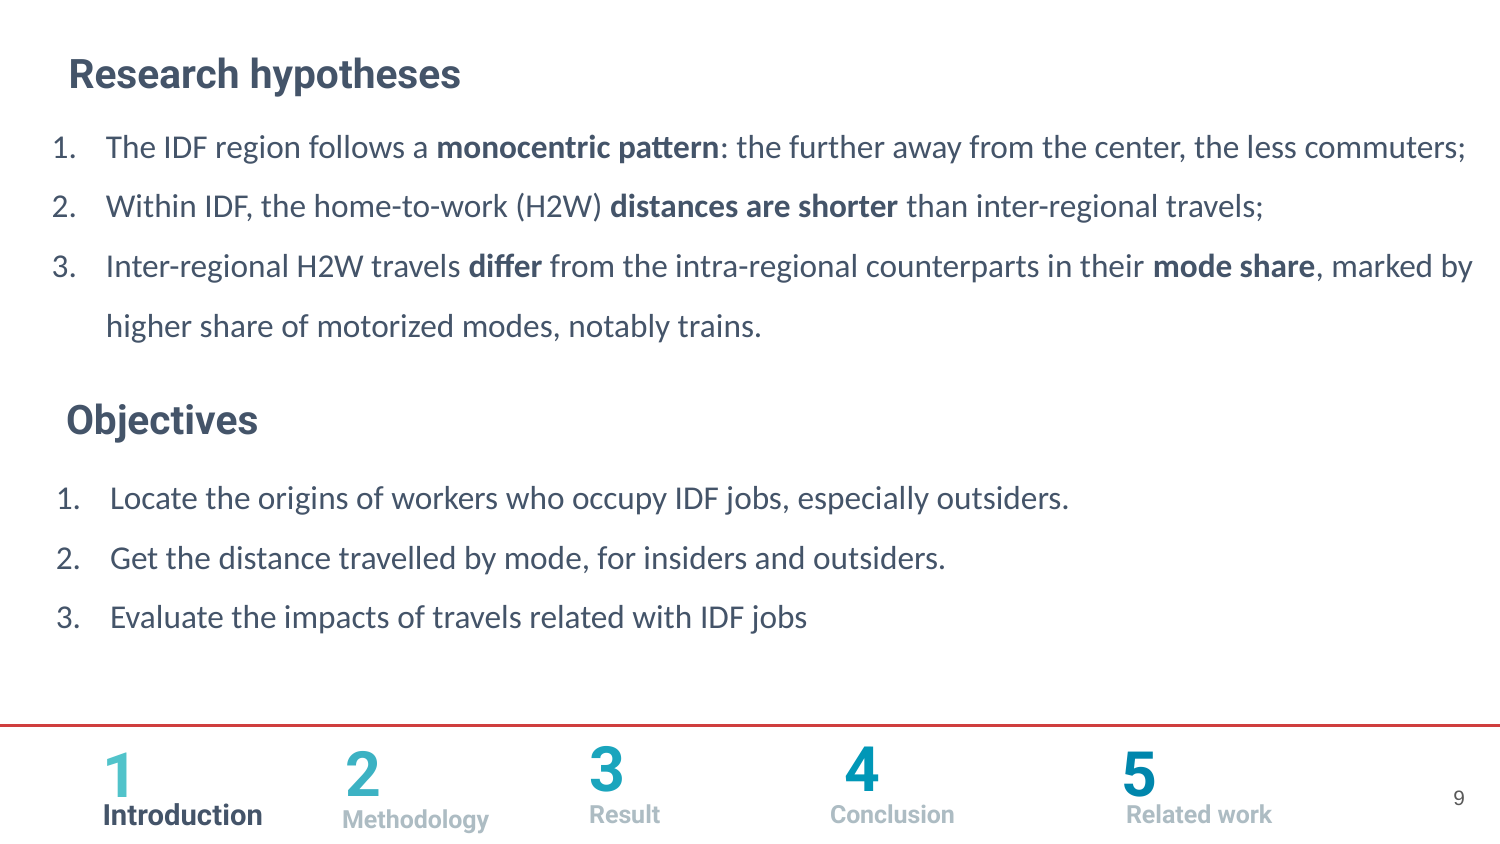

# Research hypotheses
The IDF region follows a monocentric pattern: the further away from the center, the less commuters;
Within IDF, the home-to-work (H2W) distances are shorter than inter-regional travels;
Inter-regional H2W travels differ from the intra-regional counterparts in their mode share, marked by higher share of motorized modes, notably trains.

Objectives
Locate the origins of workers who occupy IDF jobs, especially outsiders.
Get the distance travelled by mode, for insiders and outsiders.
Evaluate the impacts of travels related with IDF jobs

3
4
2
5
1
Introduction
Result
Conclusion
Related work
Methodology
9